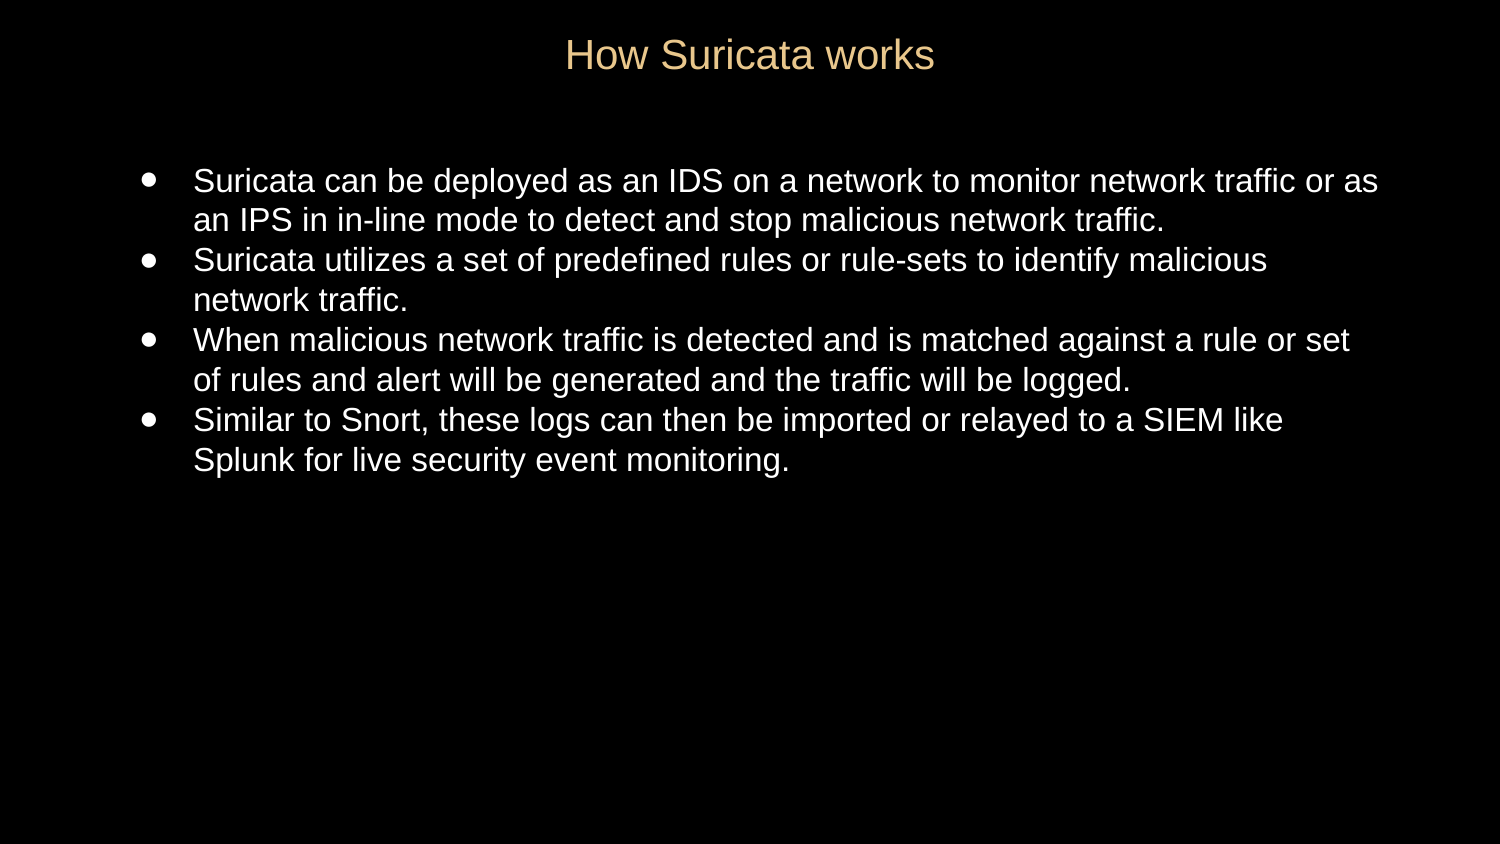

# How Suricata works
Suricata can be deployed as an IDS on a network to monitor network traffic or as an IPS in in-line mode to detect and stop malicious network traffic.
Suricata utilizes a set of predefined rules or rule-sets to identify malicious network traffic.
When malicious network traffic is detected and is matched against a rule or set of rules and alert will be generated and the traffic will be logged.
Similar to Snort, these logs can then be imported or relayed to a SIEM like Splunk for live security event monitoring.